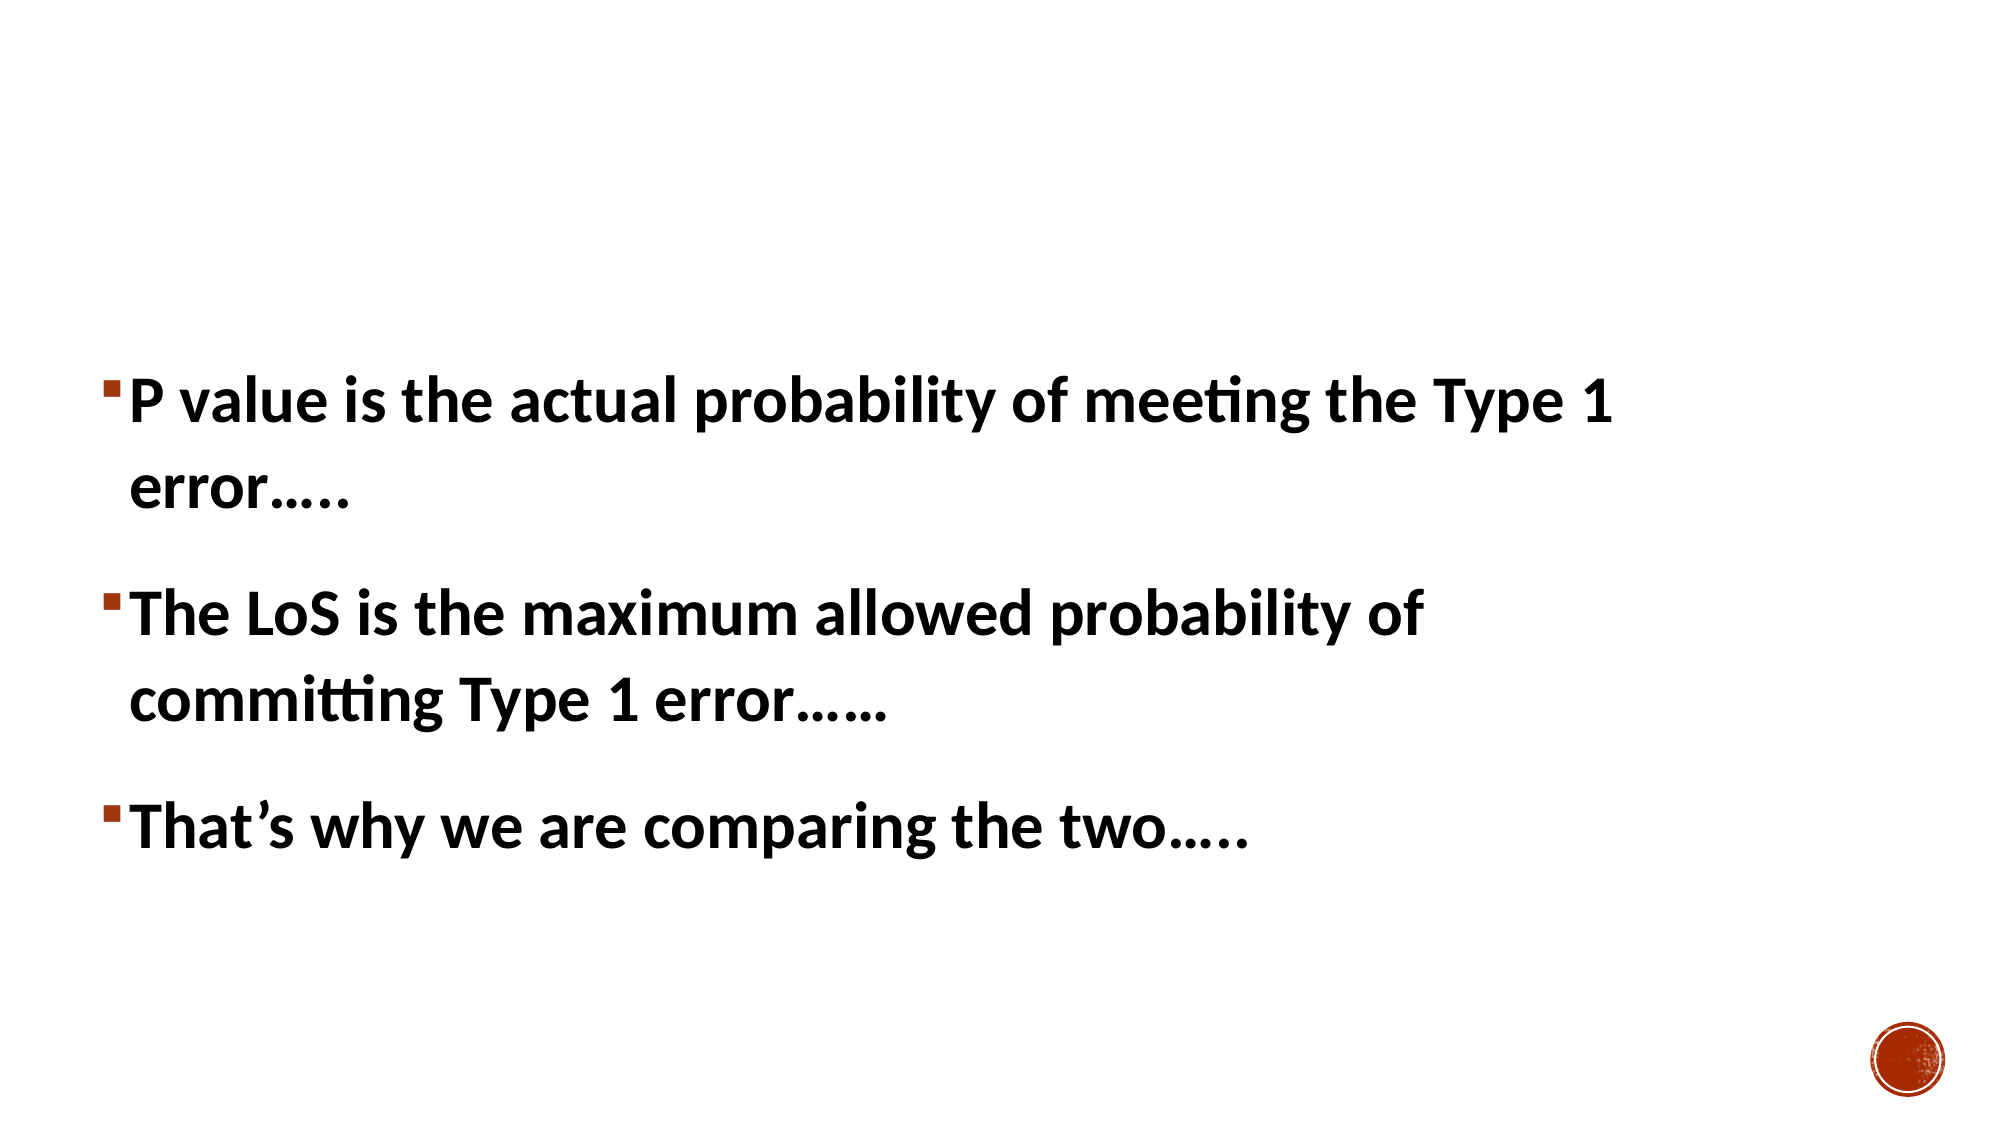

#

P value is the actual probability of meeting the Type 1 error…..
The LoS is the maximum allowed probability of committing Type 1 error……
That’s why we are comparing the two…..